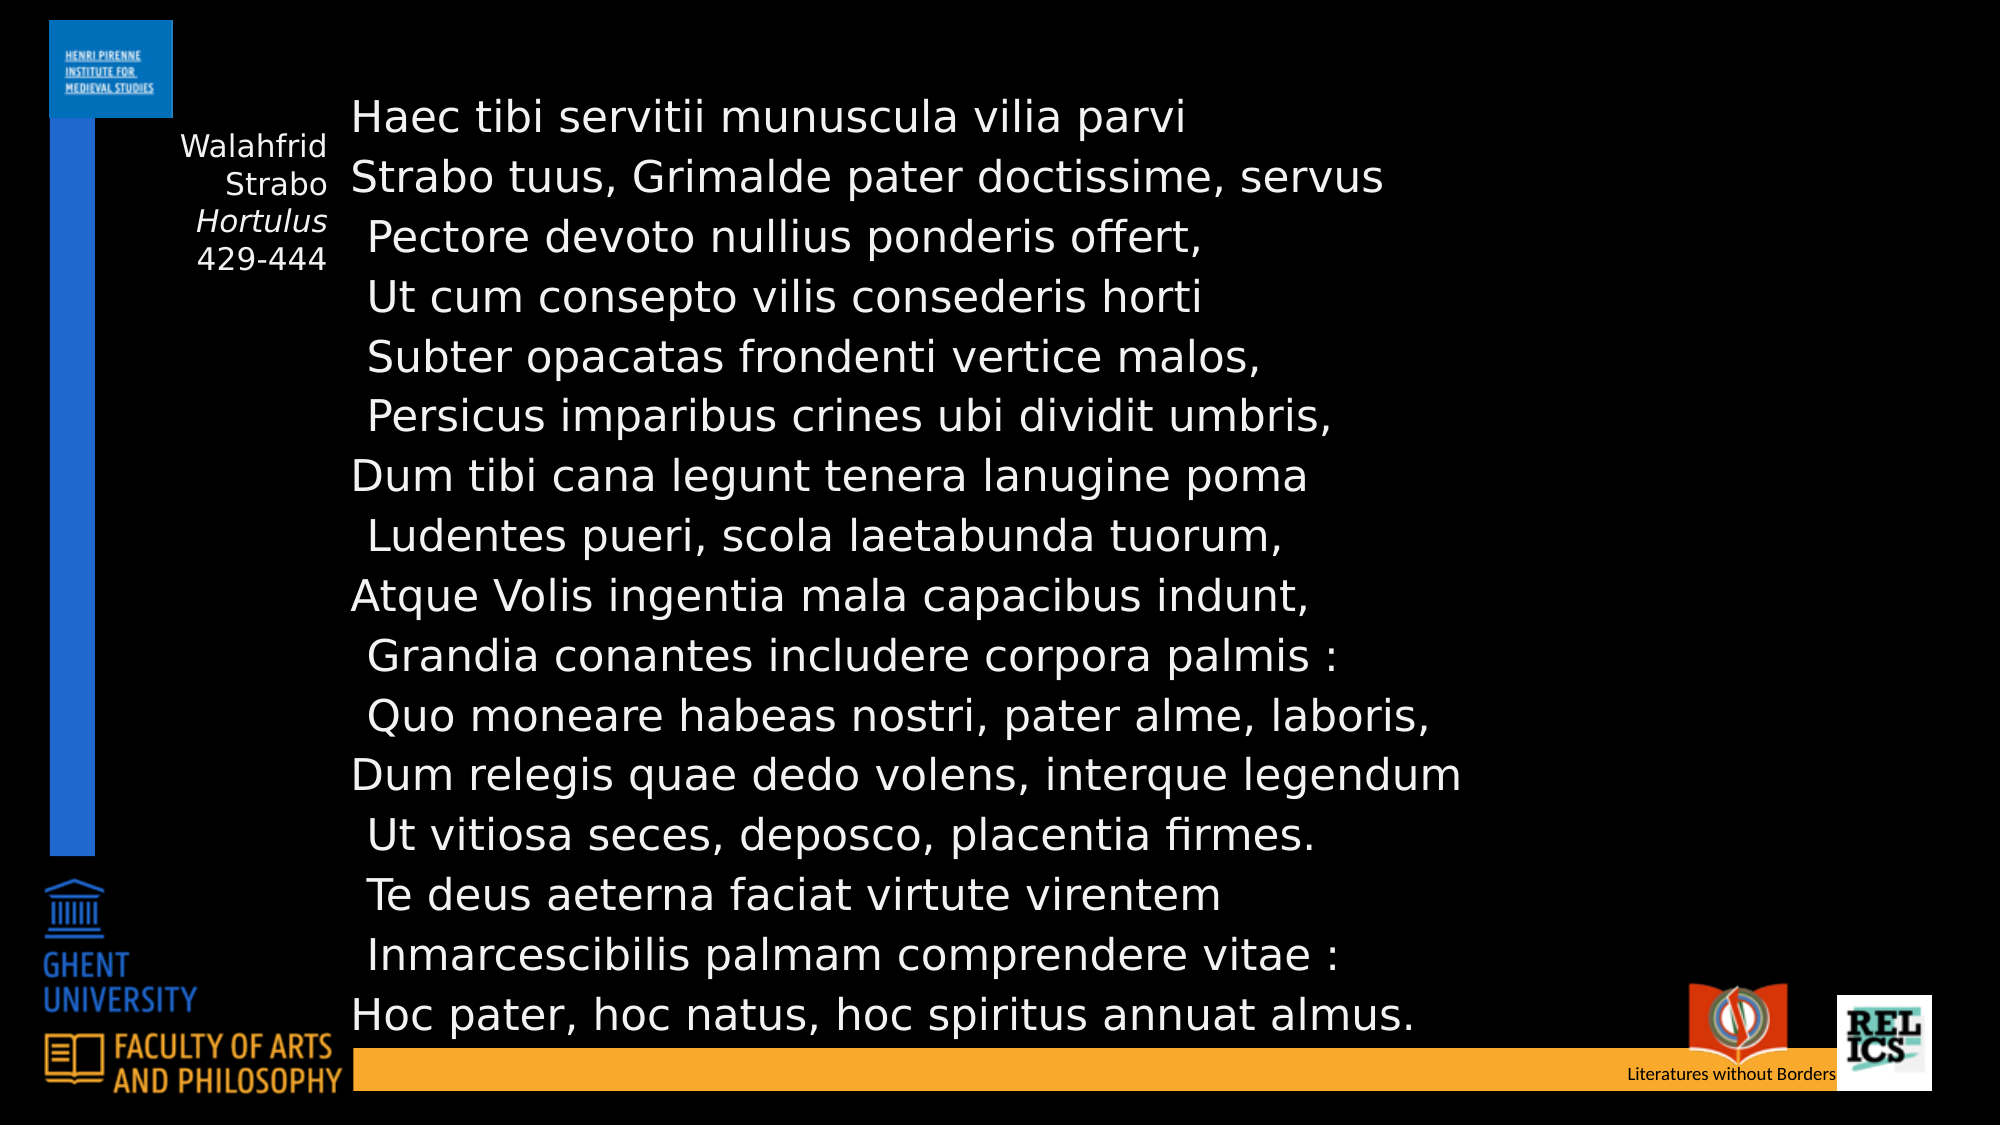

Haec tibi servitii munuscula vilia parvi
Strabo tuus, Grimalde pater doctissime, servus
	Pectore devoto nullius ponderis offert,
	Ut cum consepto vilis consederis horti
	Subter opacatas frondenti vertice malos,
	Persicus imparibus crines ubi dividit umbris,
Dum tibi cana legunt tenera lanugine poma
	Ludentes pueri, scola laetabunda tuorum,
Atque Volis ingentia mala capacibus indunt,
	Grandia conantes includere corpora palmis :
	Quo moneare habeas nostri, pater alme, laboris,
Dum relegis quae dedo volens, interque legendum
	Ut vitiosa seces, deposco, placentia firmes.
	Te deus aeterna faciat virtute virentem
	Inmarcescibilis palmam comprendere vitae :
Hoc pater, hoc natus, hoc spiritus annuat almus.
Walahfrid Strabo
Hortulus
429-444